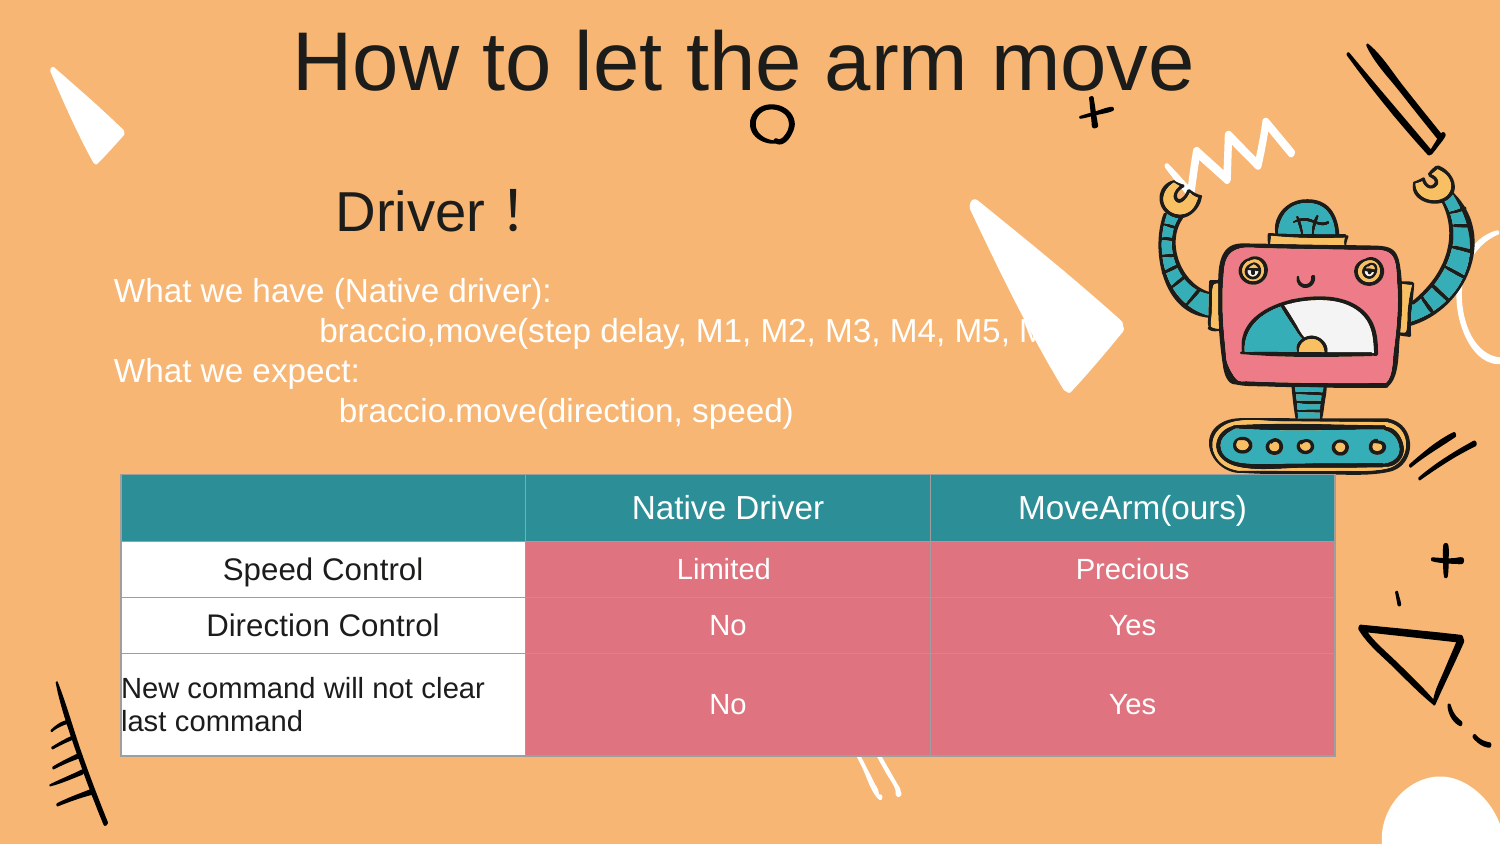

How to let the arm move
Driver！

What we have (Native driver):
	      braccio,move(step delay, M1, M2, M3, M4, M5, M6)
What we expect:
braccio.move(direction, speed)
|  | Native Driver | MoveArm(ours) |
| --- | --- | --- |
| Speed Control | Limited | Precious |
| Direction Control | No | Yes |
| New command will not clear last command | No | Yes |